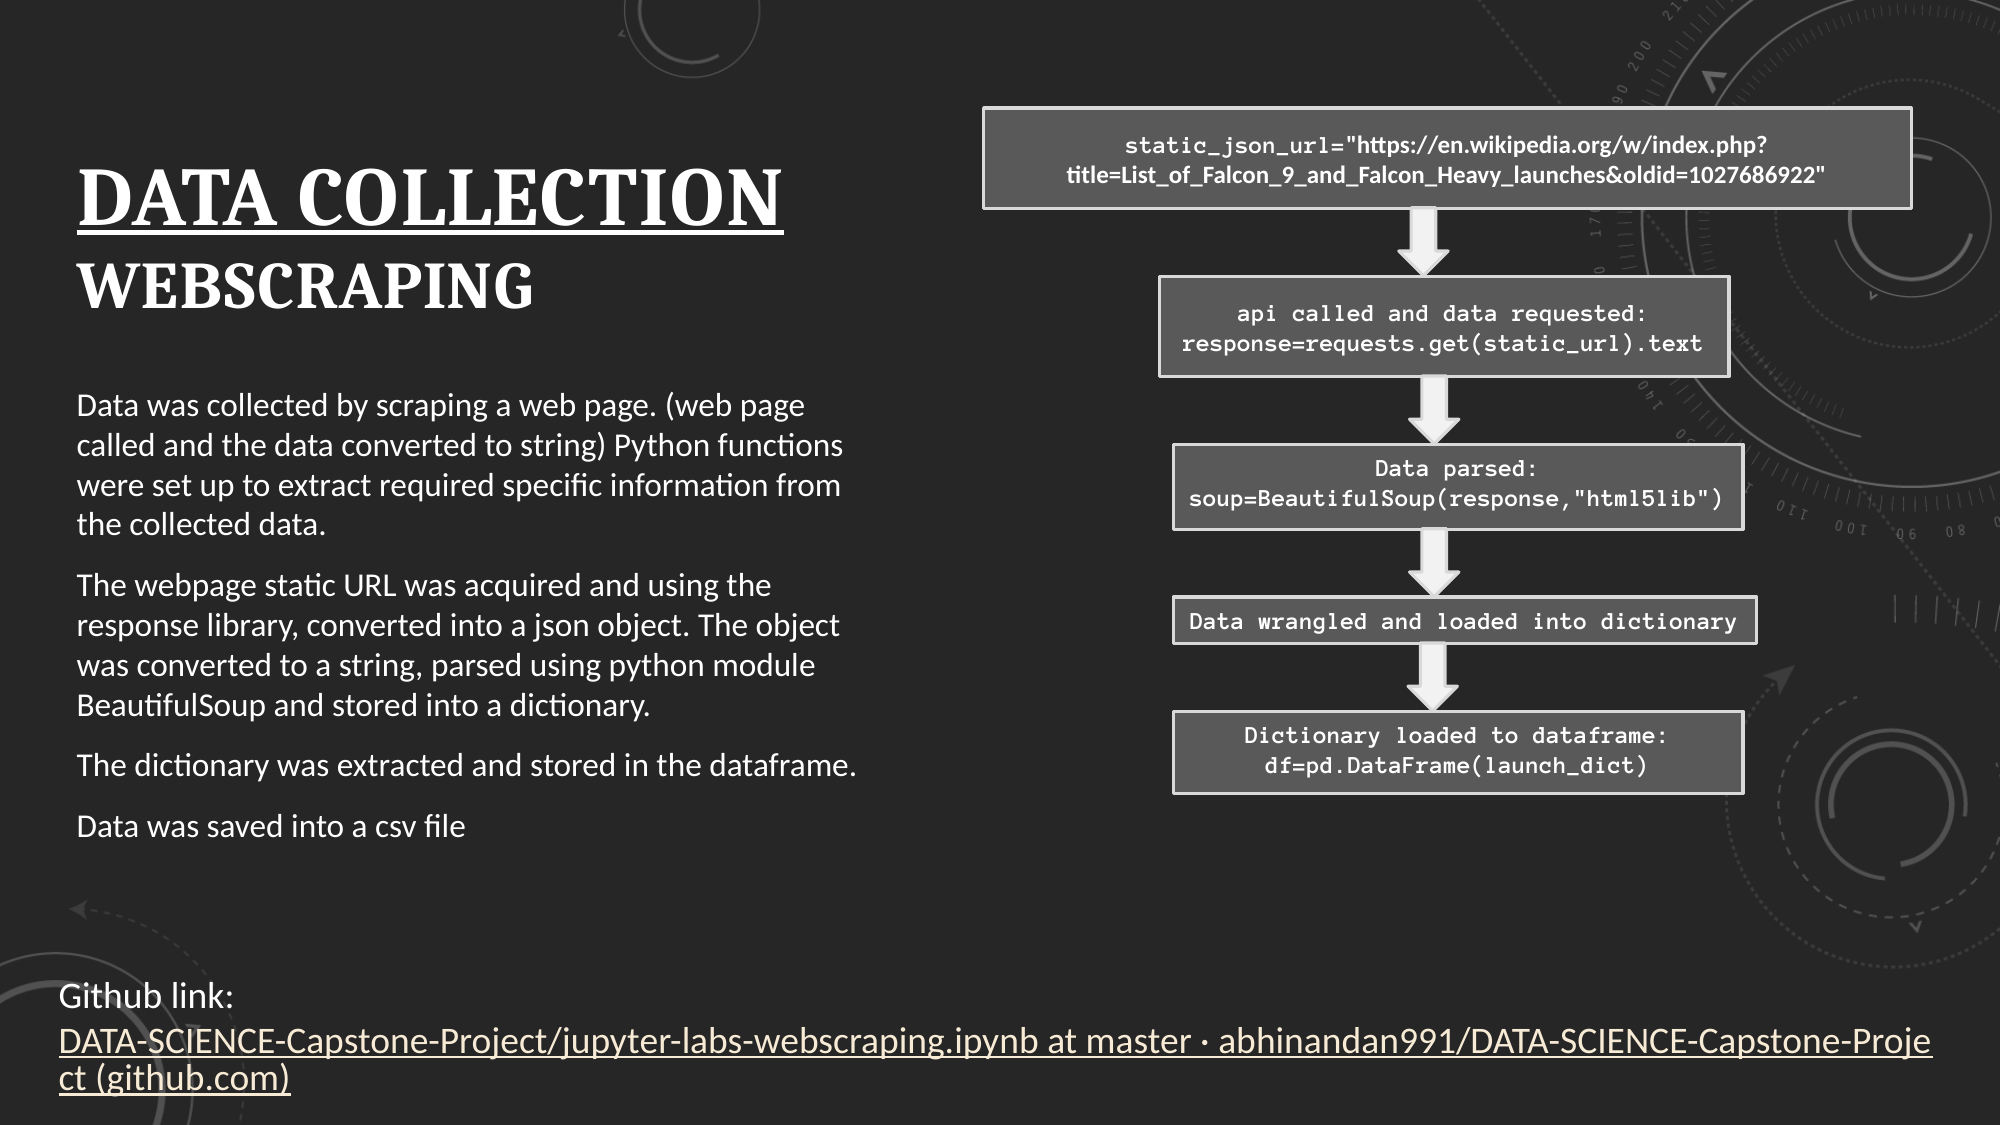

# DATA COLLECTION WEBSCRAPING
static_json_url="https://en.wikipedia.org/w/index.php?title=List_of_Falcon_9_and_Falcon_Heavy_launches&oldid=1027686922"

api called and data requested:
response=requests.get(static_url).text
Data was collected by scraping a web page. (web page called and the data converted to string) Python functions were set up to extract required specific information from the collected data.
The webpage static URL was acquired and using the response library, converted into a json object. The object was converted to a string, parsed using python module BeautifulSoup and stored into a dictionary.
The dictionary was extracted and stored in the dataframe.
Data was saved into a csv file

Data parsed:
soup=BeautifulSoup(response,"html5lib")

Data wrangled and loaded into dictionary

Dictionary loaded to dataframe:
df=pd.DataFrame(launch_dict)

Github link: DATA-SCIENCE-Capstone-Project/jupyter-labs-webscraping.ipynb at master · abhinandan991/DATA-SCIENCE-Capstone-Project (github.com)